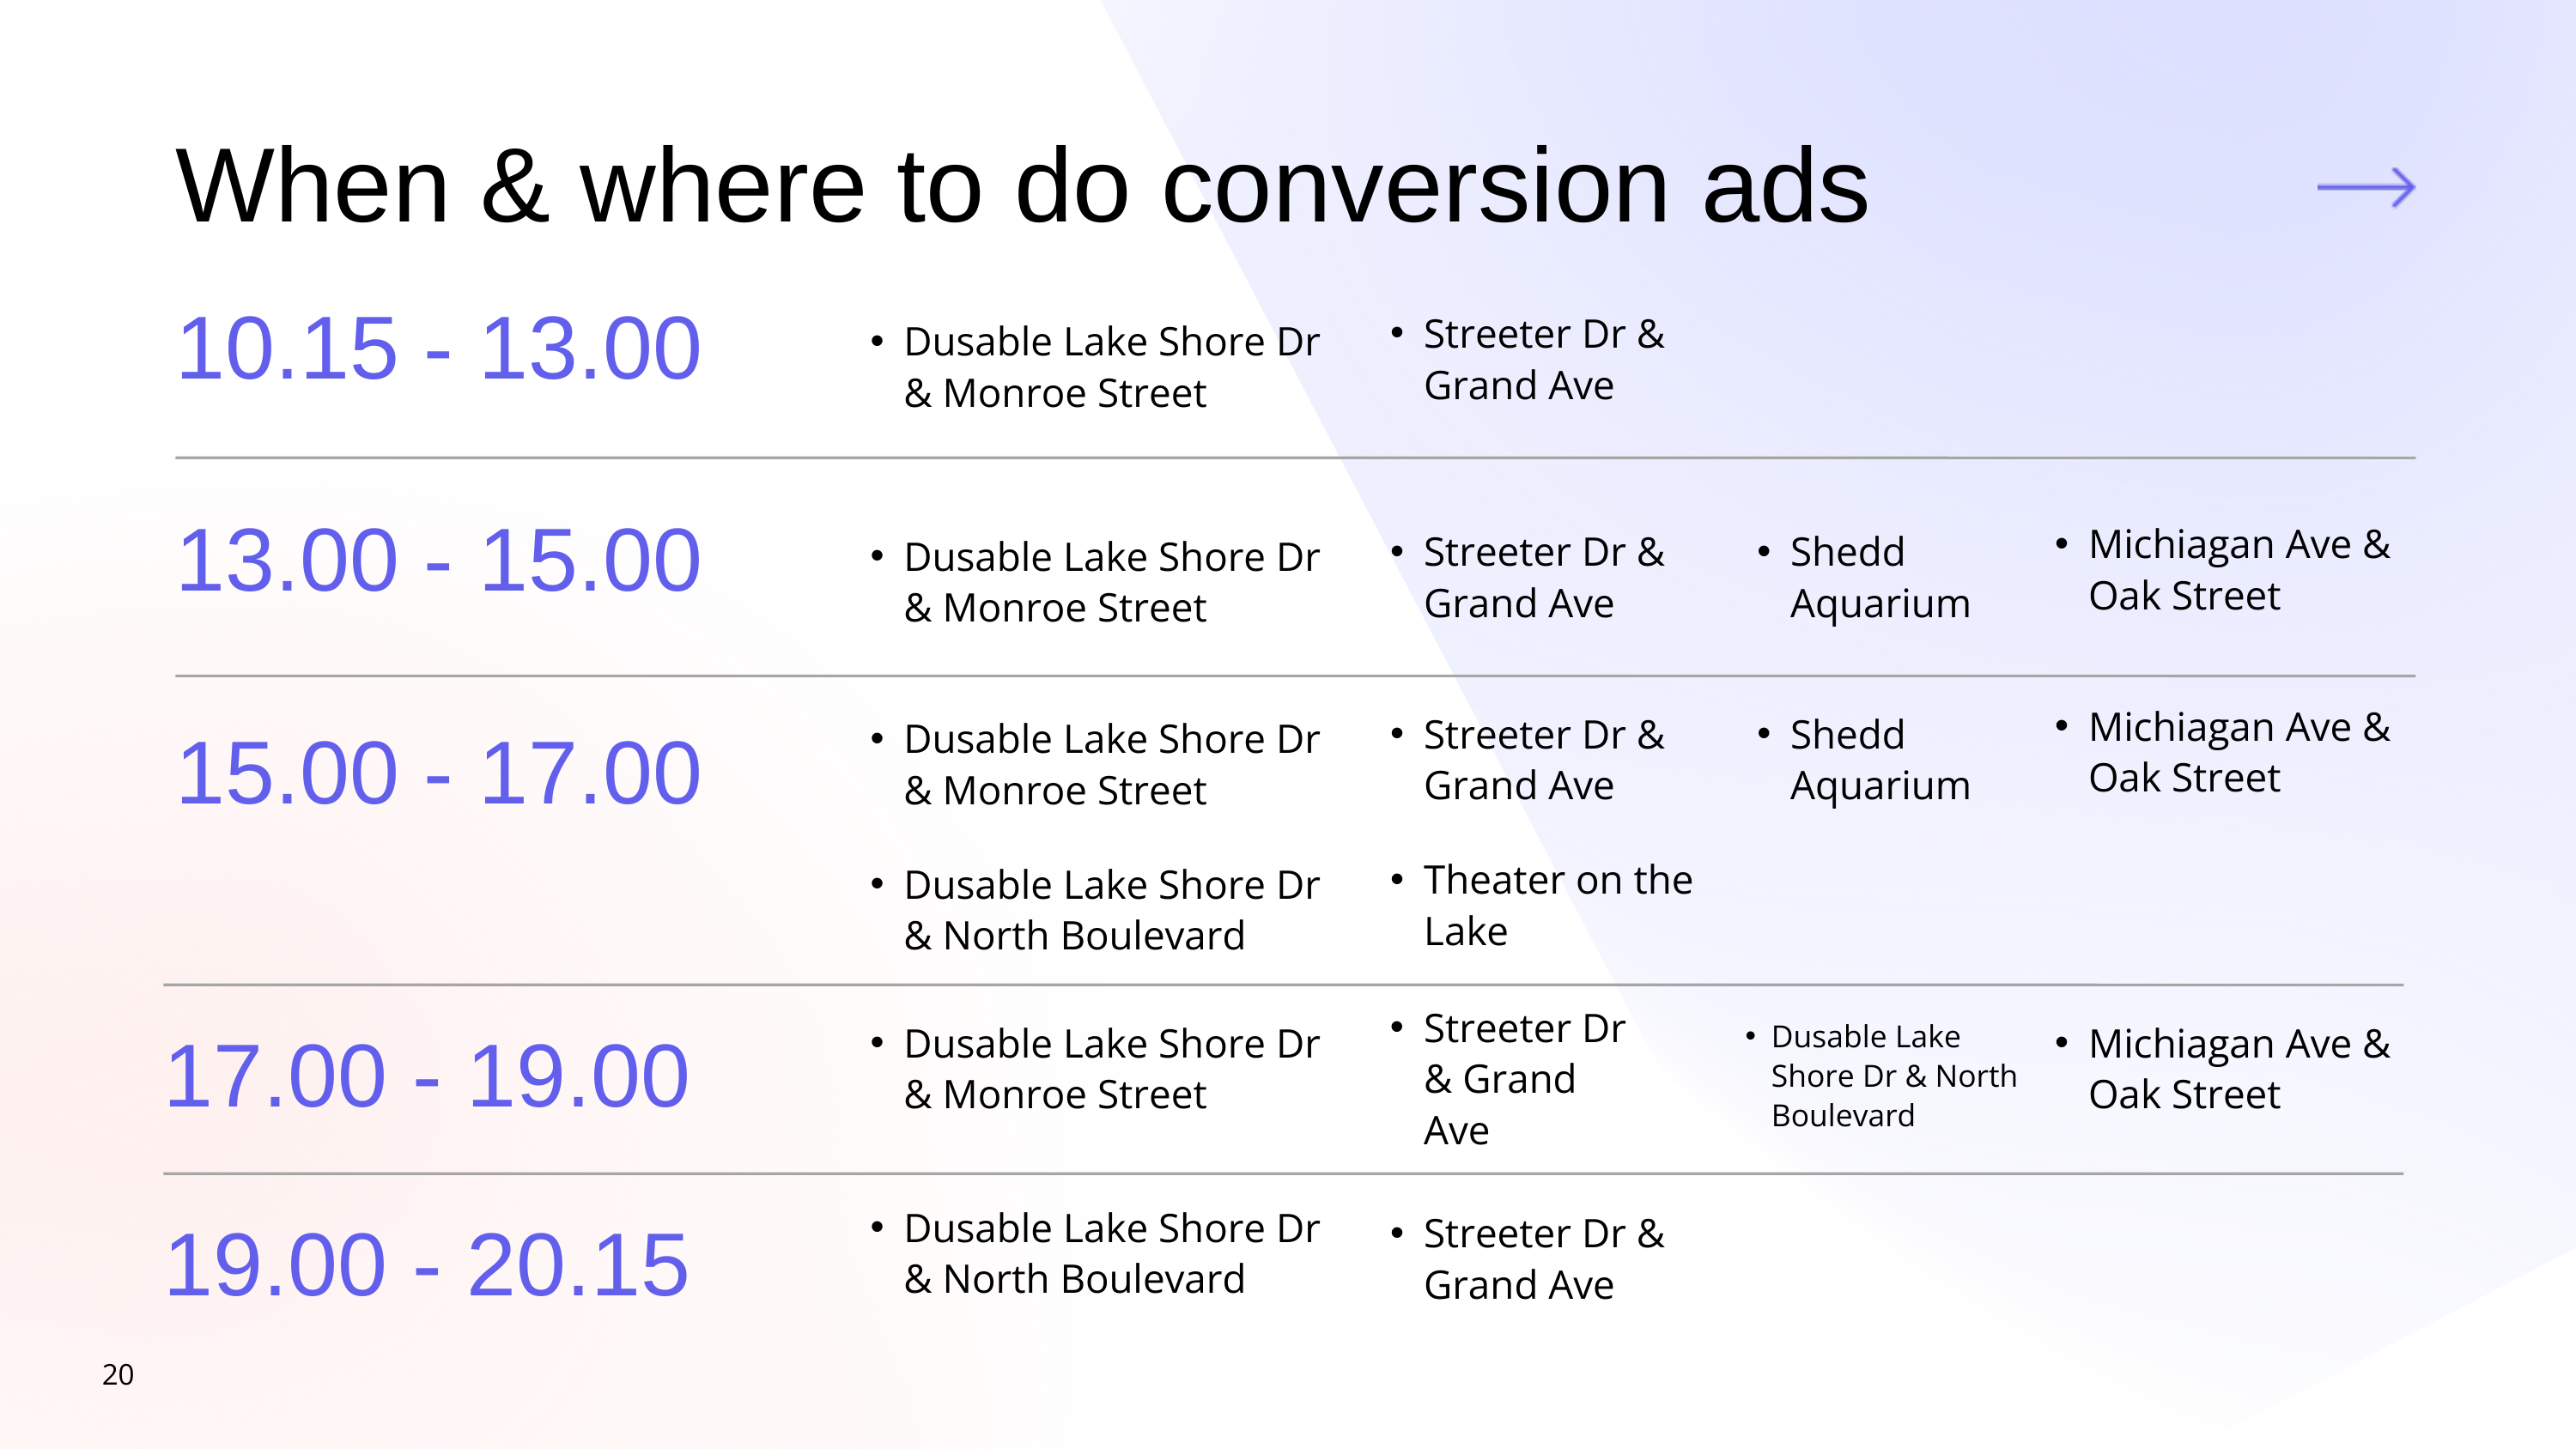

When & where to do conversion ads

Streeter Dr & Grand Ave
10.15 - 13.00
Dusable Lake Shore Dr & Monroe Street

Michiagan Ave & Oak Street
13.00 - 15.00
Streeter Dr & Grand Ave
Shedd Aquarium
Dusable Lake Shore Dr & Monroe Street

Michiagan Ave & Oak Street
Streeter Dr & Grand Ave
Shedd Aquarium
Dusable Lake Shore Dr & Monroe Street
15.00 - 17.00
Theater on the Lake
Dusable Lake Shore Dr & North Boulevard

Streeter Dr & Grand Ave
Dusable Lake Shore Dr & Monroe Street
Dusable Lake Shore Dr & North Boulevard
Michiagan Ave & Oak Street
17.00 - 19.00

Dusable Lake Shore Dr & North Boulevard
Streeter Dr & Grand Ave
19.00 - 20.15
20